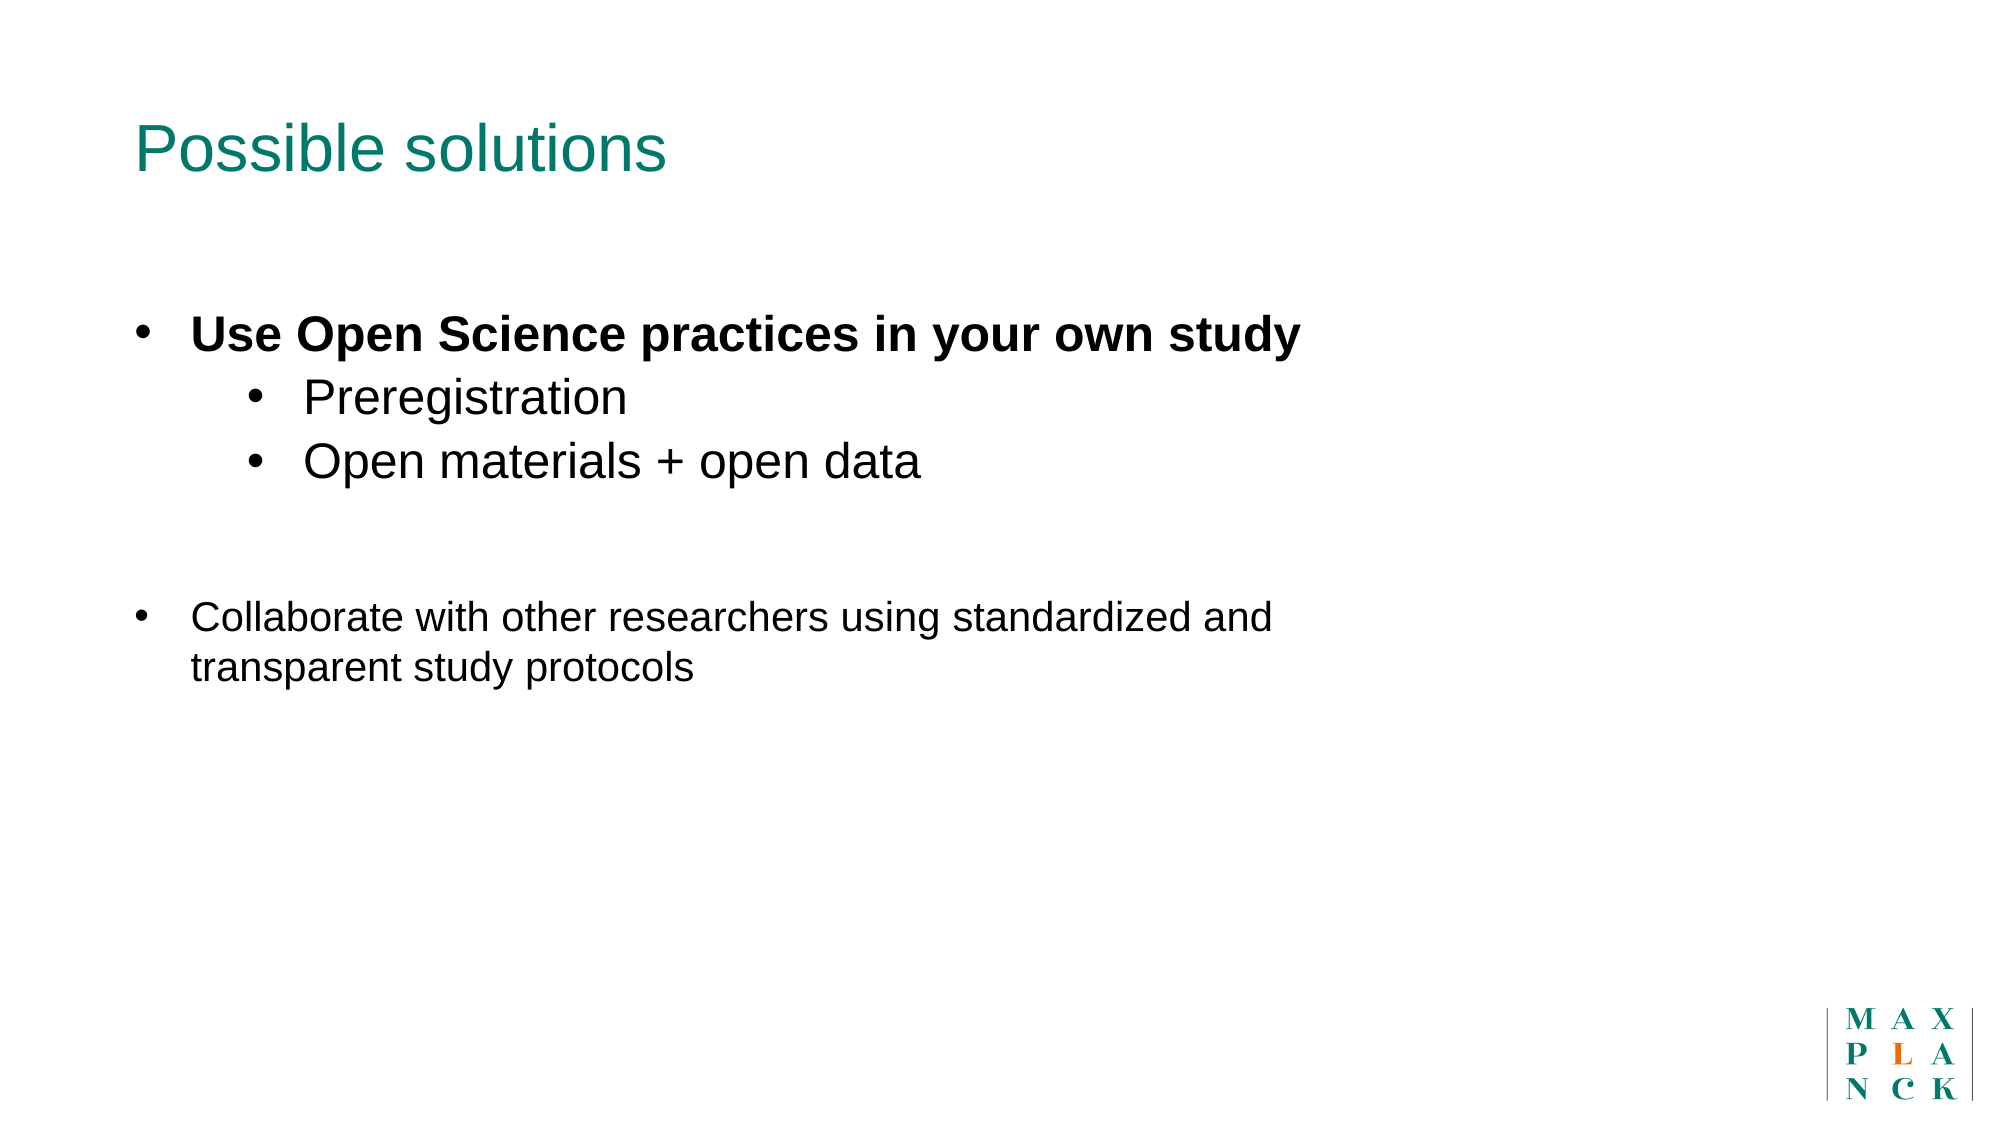

Possible solutions
Use Open Science practices in your own study
Preregistration
Open materials + open data

Collaborate with other researchers using standardized and transparent study protocols